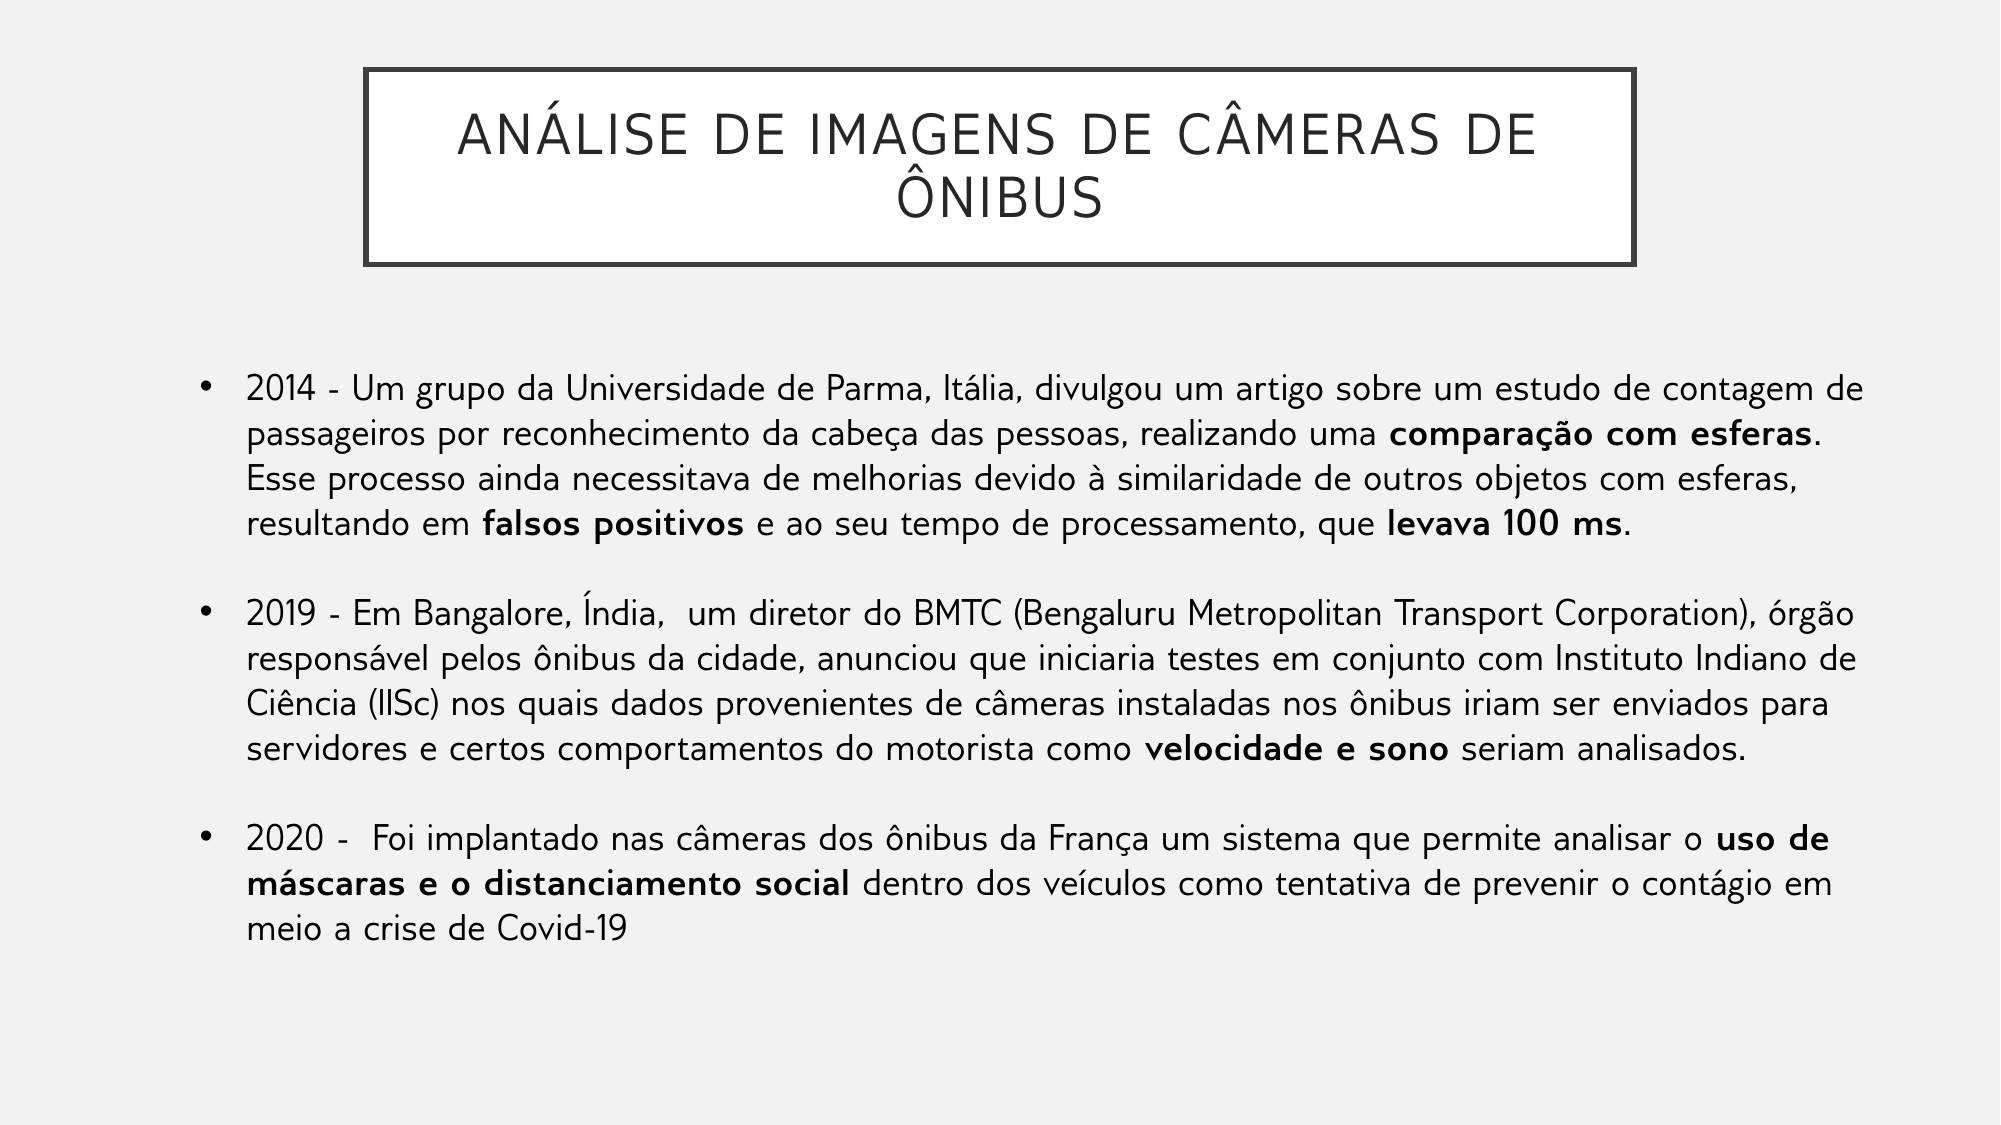

# Análise de imagens de câmeras de ônibus
2014 - Um grupo da Universidade de Parma, Itália, divulgou um artigo sobre um estudo de contagem de passageiros por reconhecimento da cabeça das pessoas, realizando uma comparação com esferas. Esse processo ainda necessitava de melhorias devido à similaridade de outros objetos com esferas, resultando em falsos positivos e ao seu tempo de processamento, que levava 100 ms.

2019 - Em Bangalore, Índia,  um diretor do BMTC (Bengaluru Metropolitan Transport Corporation), órgão responsável pelos ônibus da cidade, anunciou que iniciaria testes em conjunto com Instituto Indiano de Ciência (IISc) nos quais dados provenientes de câmeras instaladas nos ônibus iriam ser enviados para servidores e certos comportamentos do motorista como velocidade e sono seriam analisados.

2020 -  Foi implantado nas câmeras dos ônibus da França um sistema que permite analisar o uso de máscaras e o distanciamento social dentro dos veículos como tentativa de prevenir o contágio em meio a crise de Covid-19